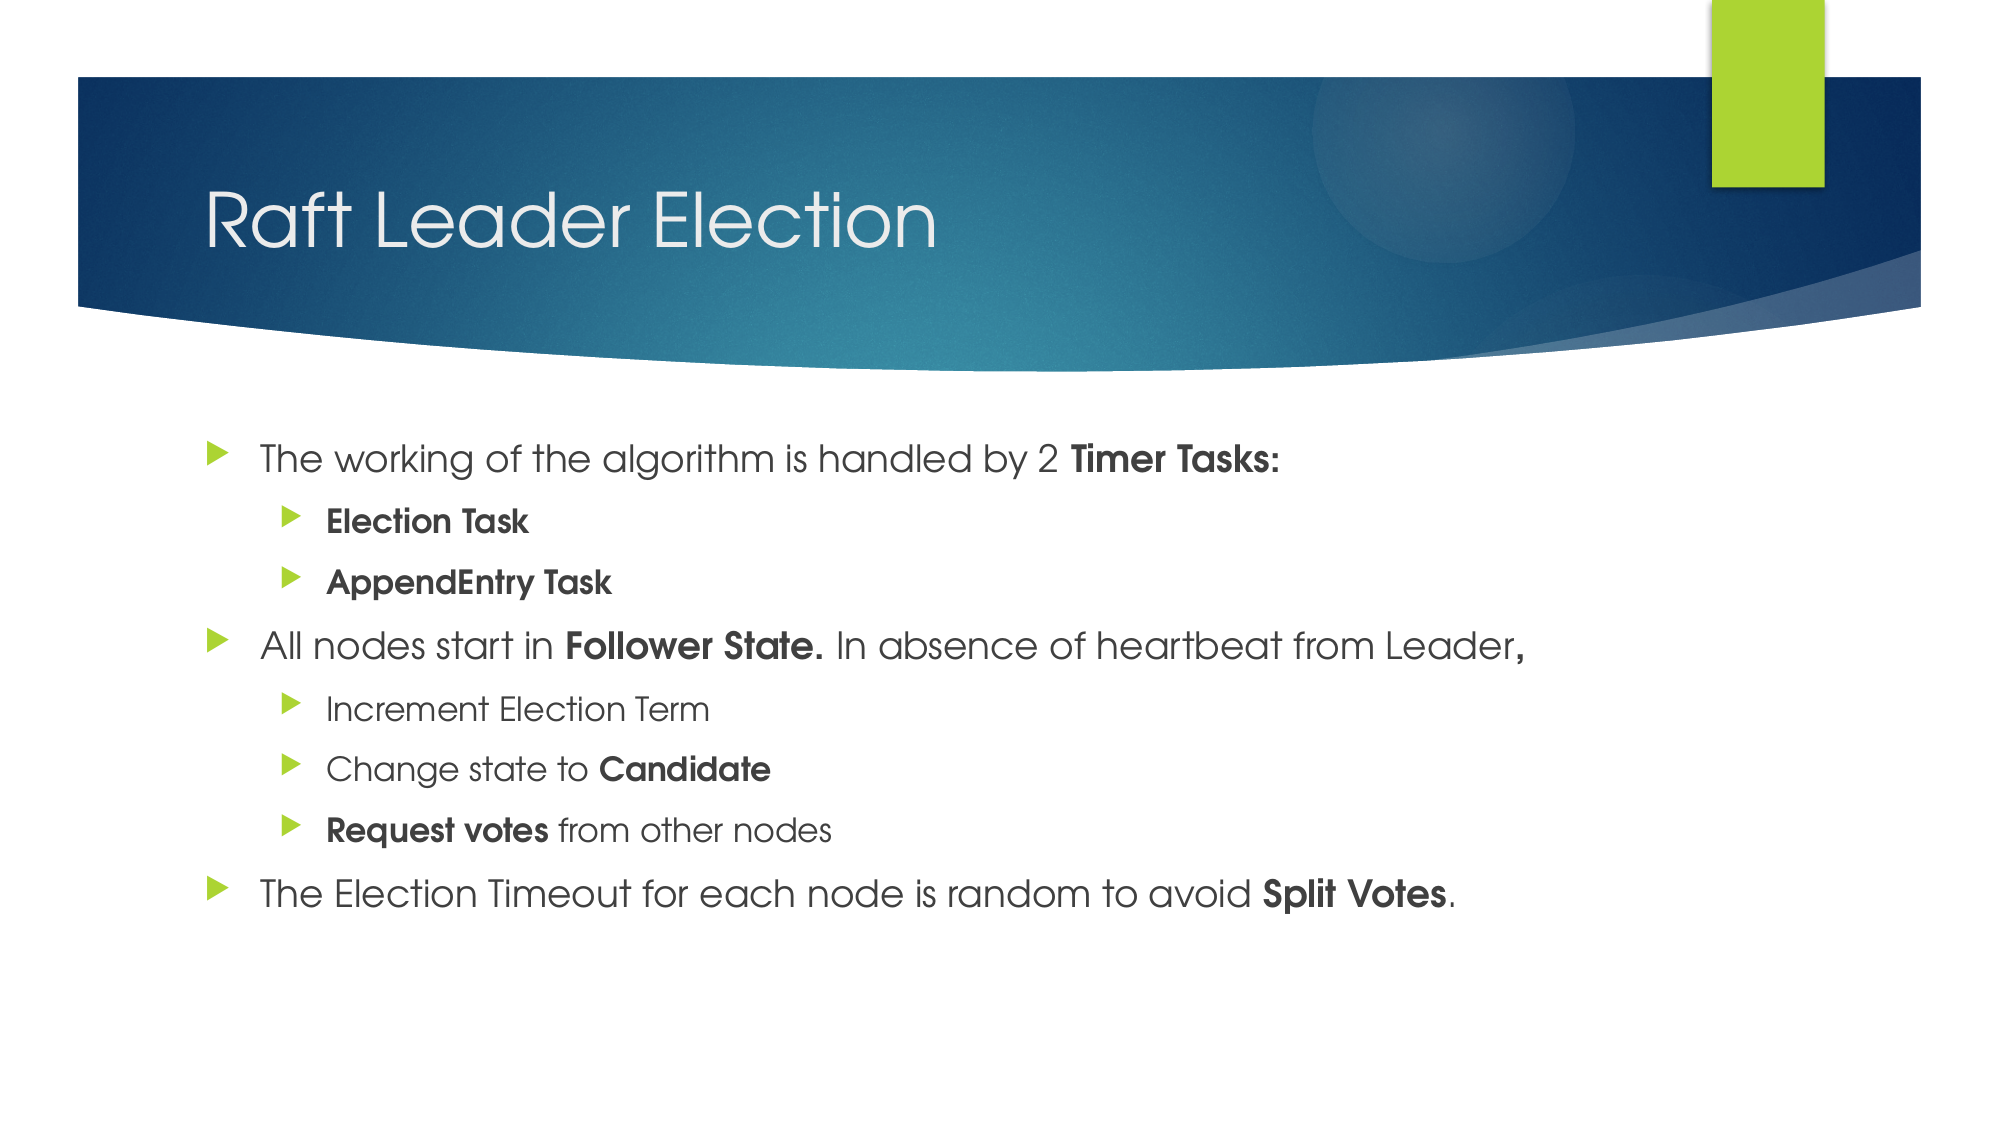

# Raft Leader Election
The working of the algorithm is handled by 2 Timer Tasks:
Election Task
AppendEntry Task
All nodes start in Follower State. In absence of heartbeat from Leader,
Increment Election Term
Change state to Candidate
Request votes from other nodes
The Election Timeout for each node is random to avoid Split Votes.